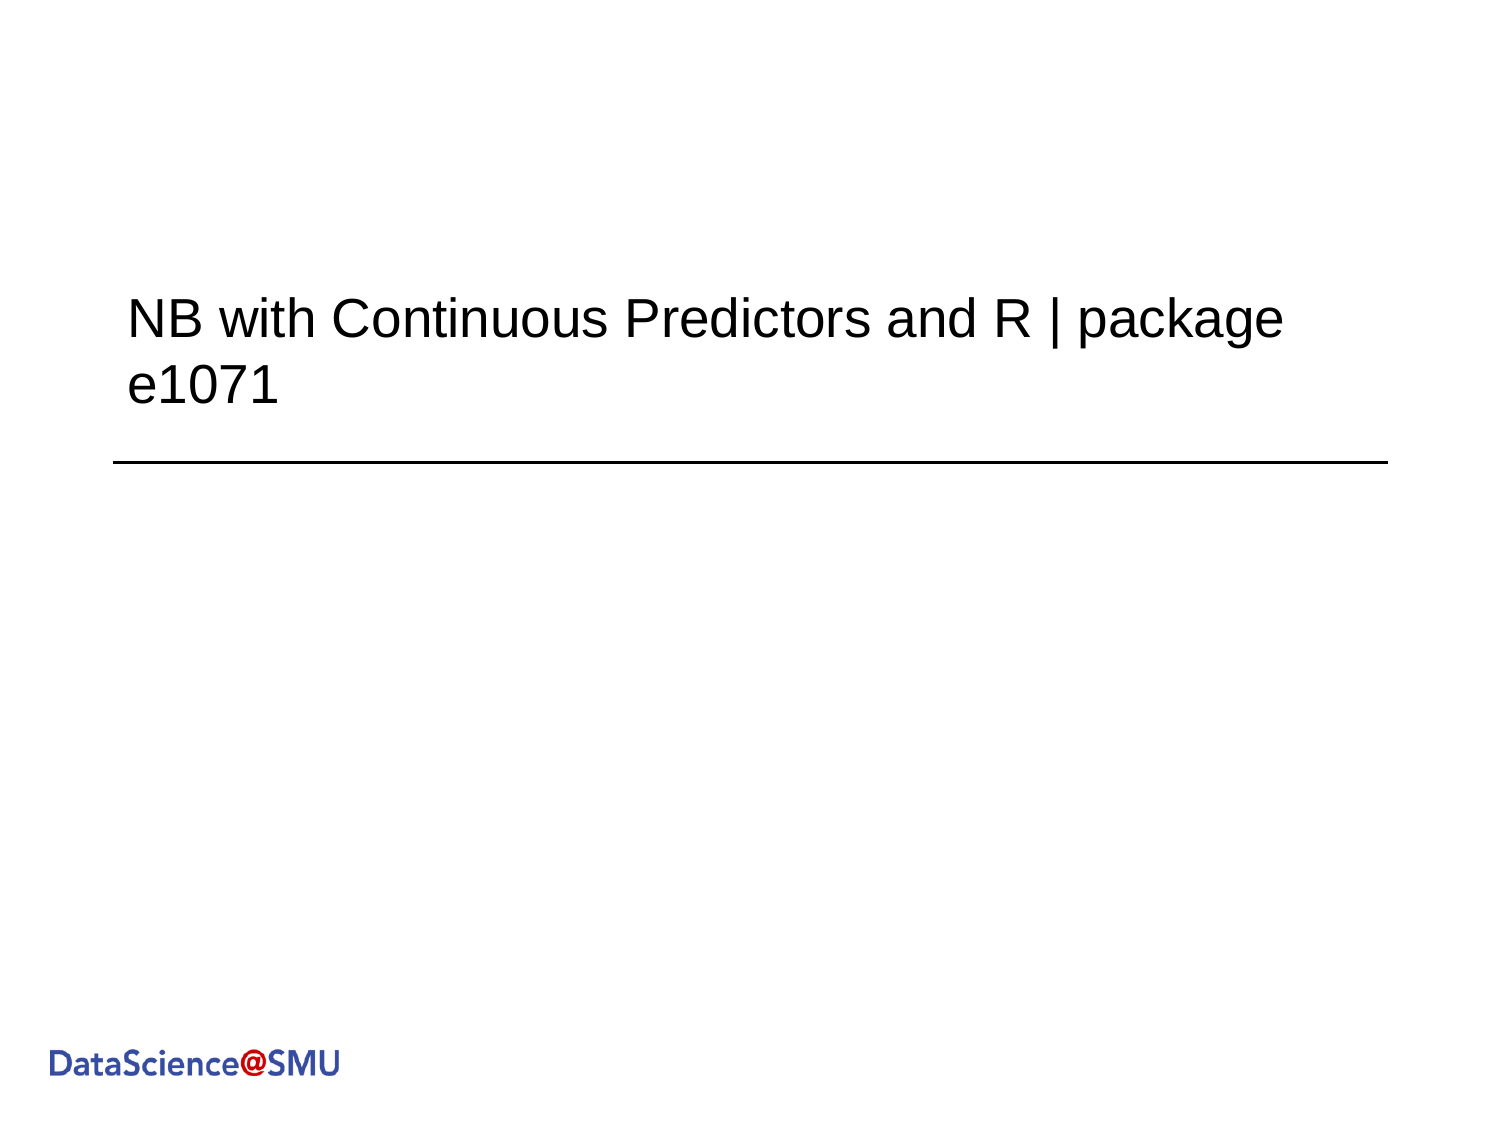

# NB with Continuous Predictors and R | package e1071